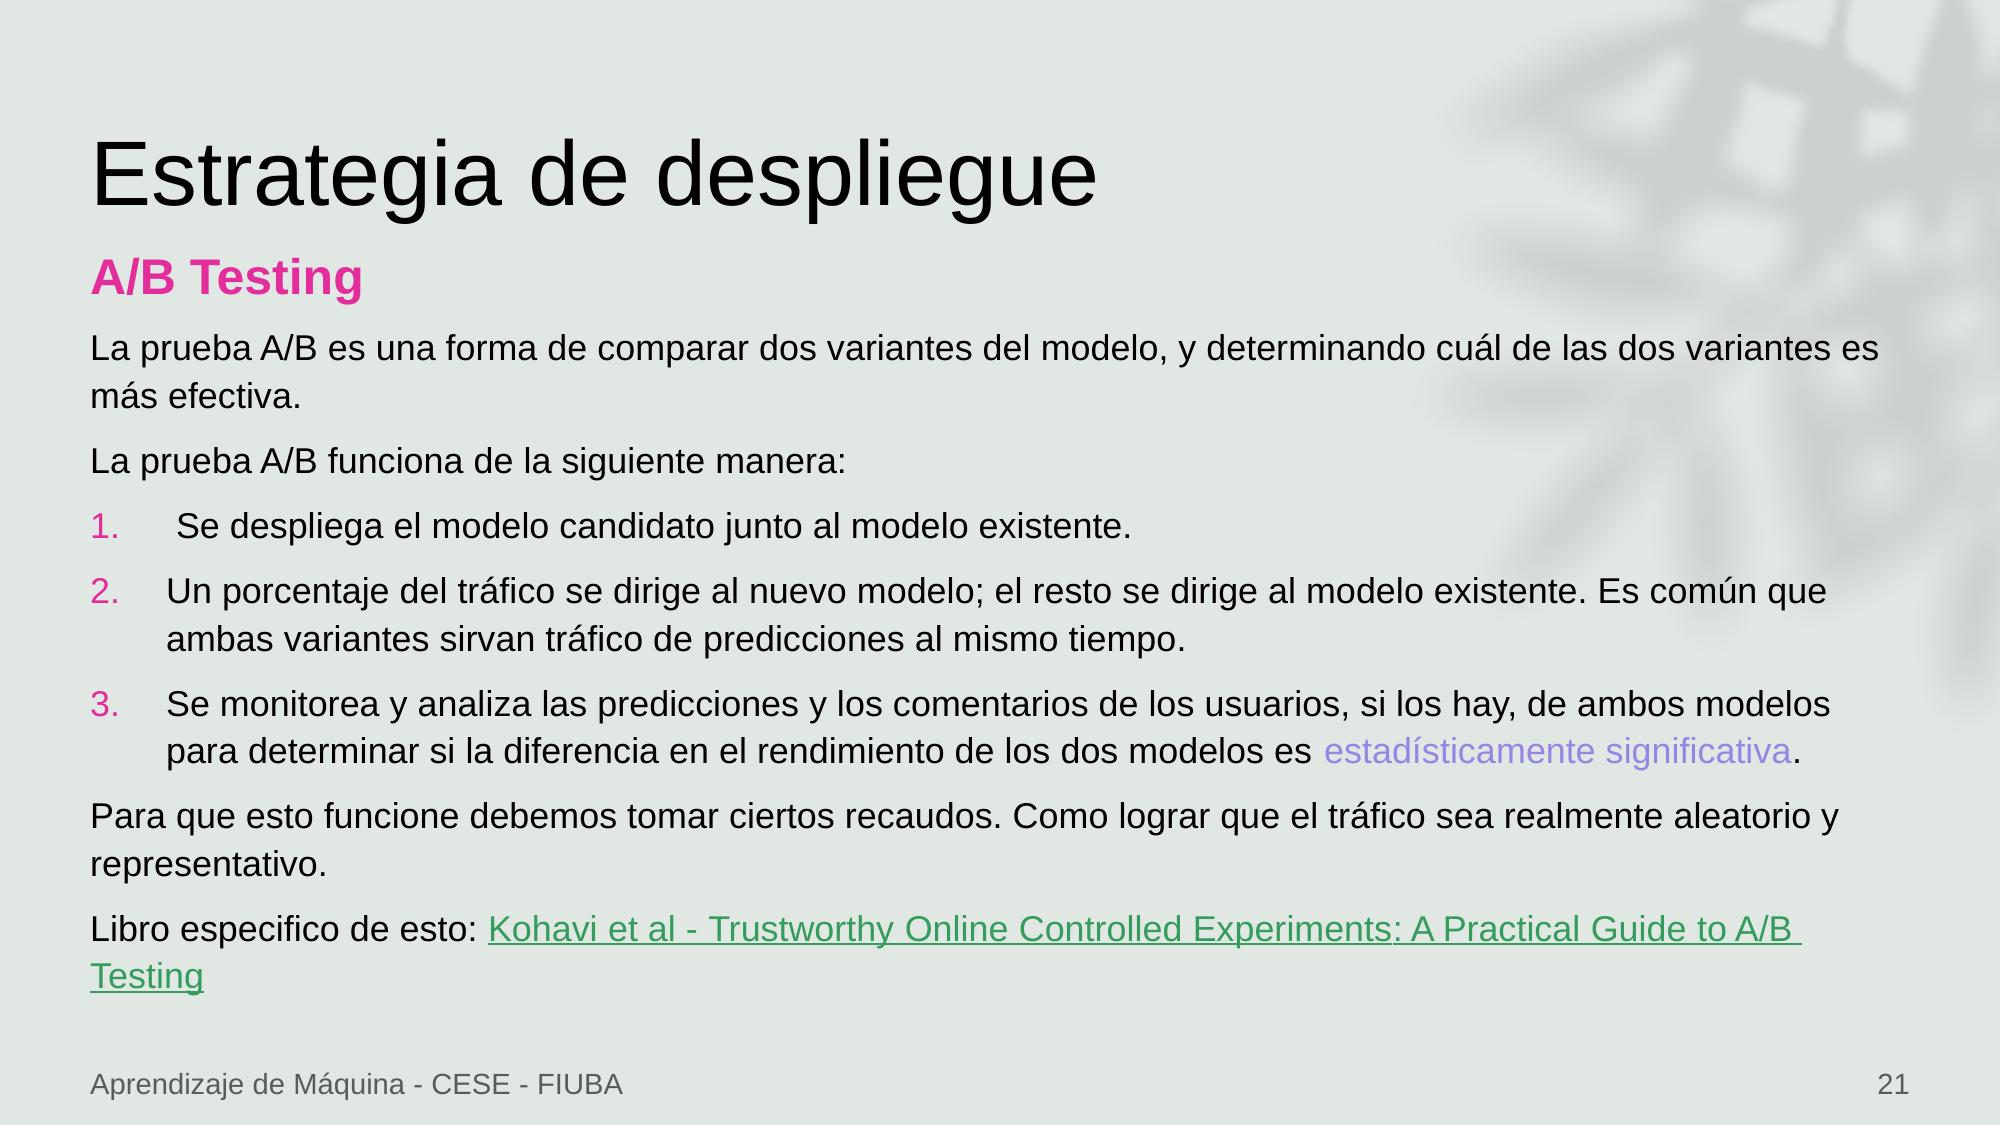

# Estrategia de despliegue
A/B Testing
La prueba A/B es una forma de comparar dos variantes del modelo, y determinando cuál de las dos variantes es más efectiva.
La prueba A/B funciona de la siguiente manera:
 Se despliega el modelo candidato junto al modelo existente.
Un porcentaje del tráfico se dirige al nuevo modelo; el resto se dirige al modelo existente. Es común que ambas variantes sirvan tráfico de predicciones al mismo tiempo.
Se monitorea y analiza las predicciones y los comentarios de los usuarios, si los hay, de ambos modelos para determinar si la diferencia en el rendimiento de los dos modelos es estadísticamente significativa.
Para que esto funcione debemos tomar ciertos recaudos. Como lograr que el tráfico sea realmente aleatorio y representativo.
Libro especifico de esto: Kohavi et al - Trustworthy Online Controlled Experiments: A Practical Guide to A/B Testing
Aprendizaje de Máquina - CESE - FIUBA
21